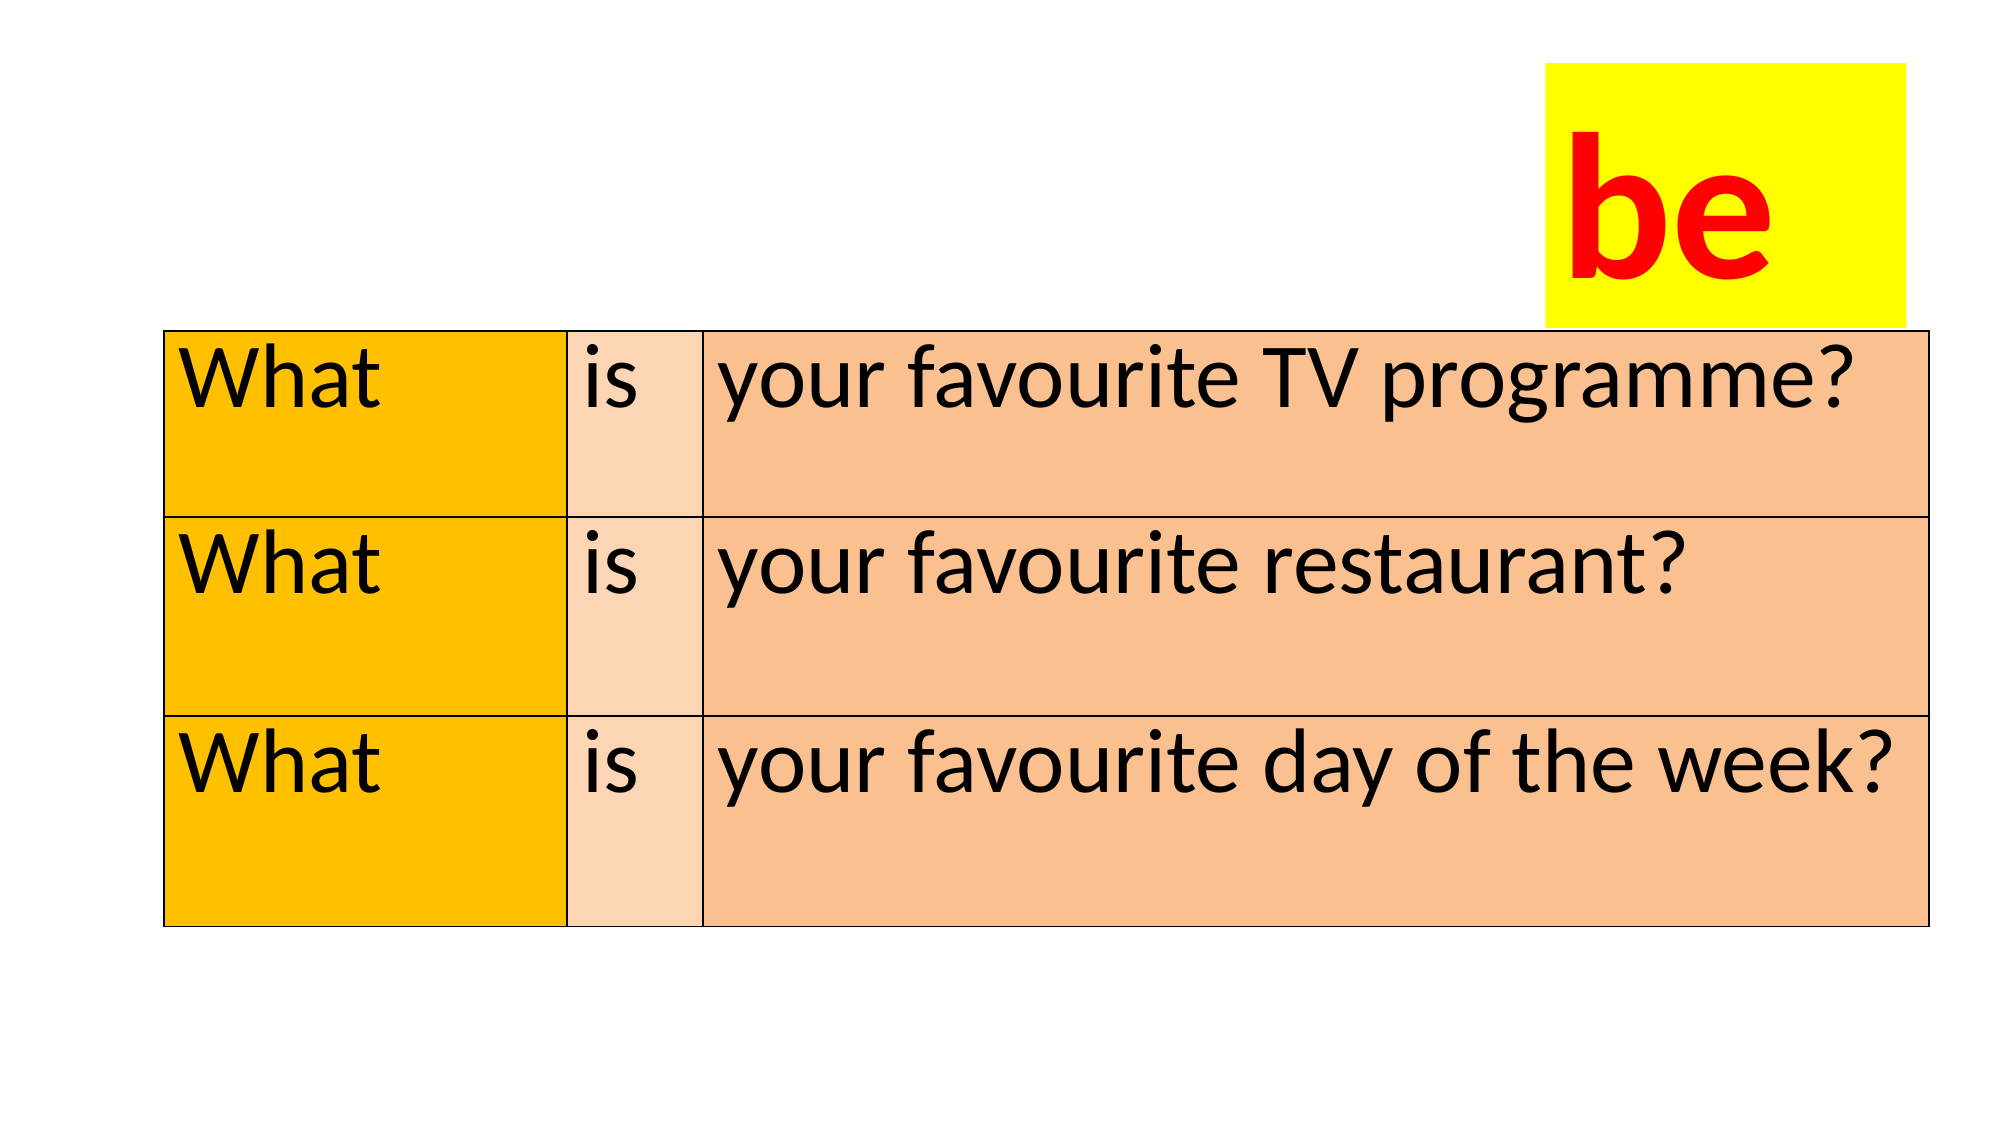

be
| What | is | your favourite TV programme? |
| --- | --- | --- |
| What | is | your favourite restaurant? |
| What | is | your favourite day of the week? |